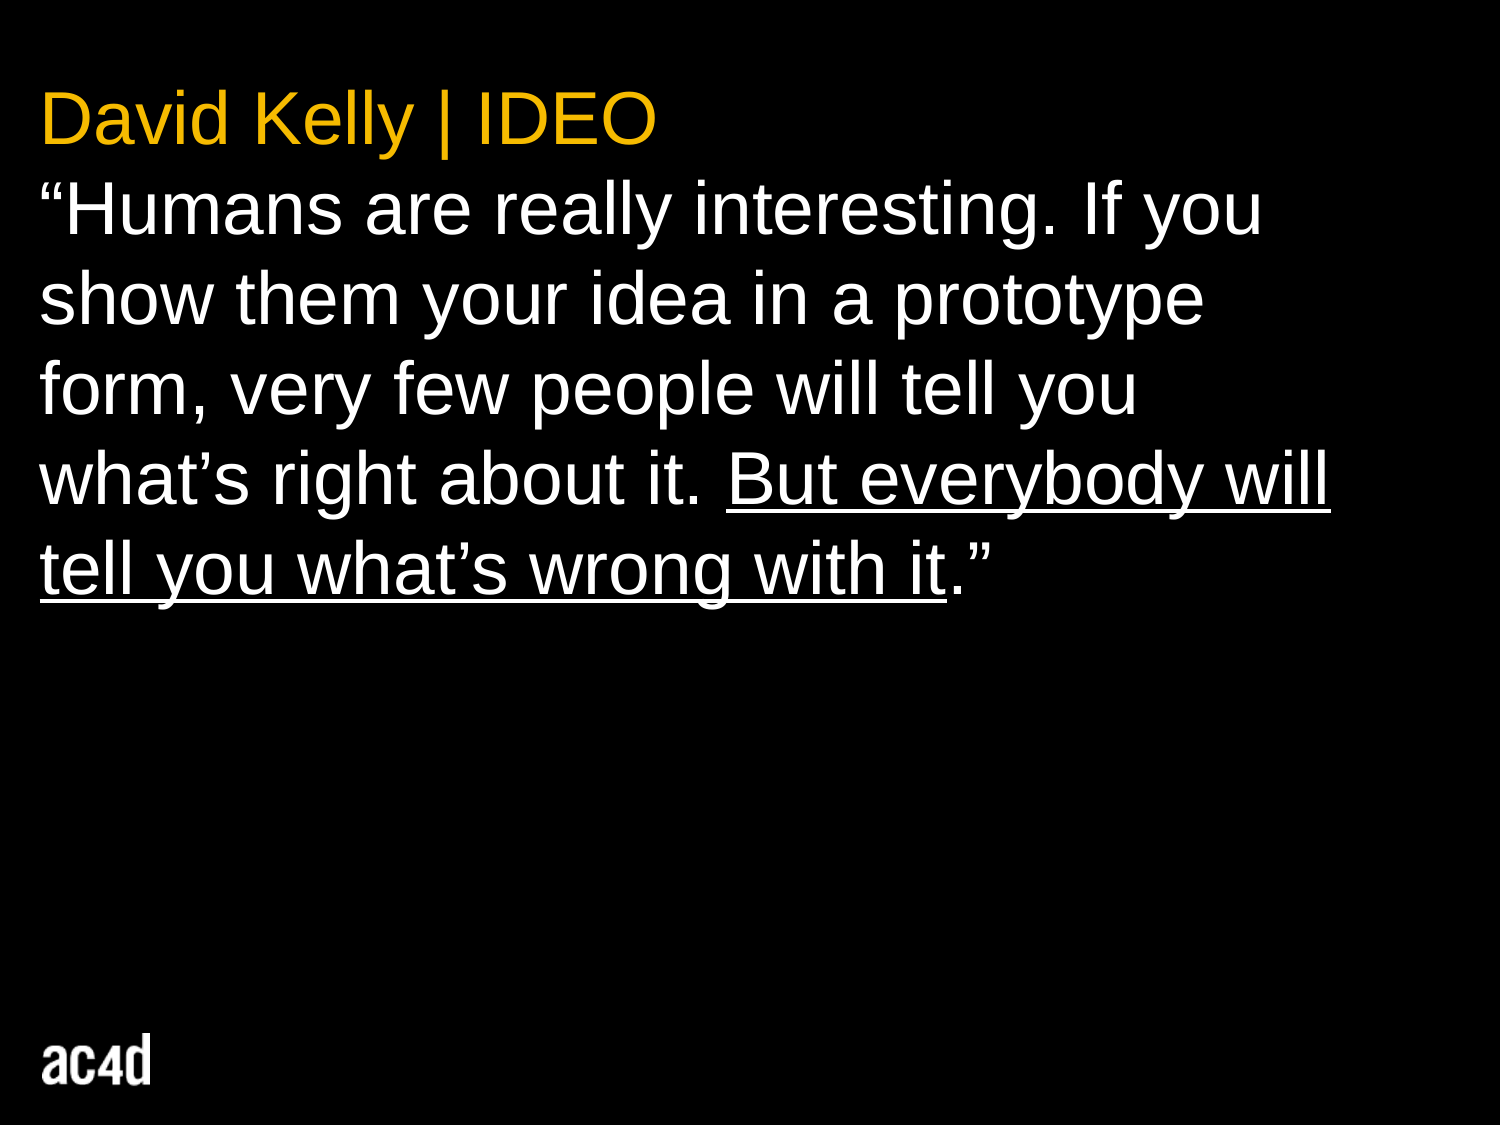

David Kelly | IDEO
“Humans are really interesting. If you show them your idea in a prototype form, very few people will tell you
what’s right about it. But everybody will tell you what’s wrong with it.”